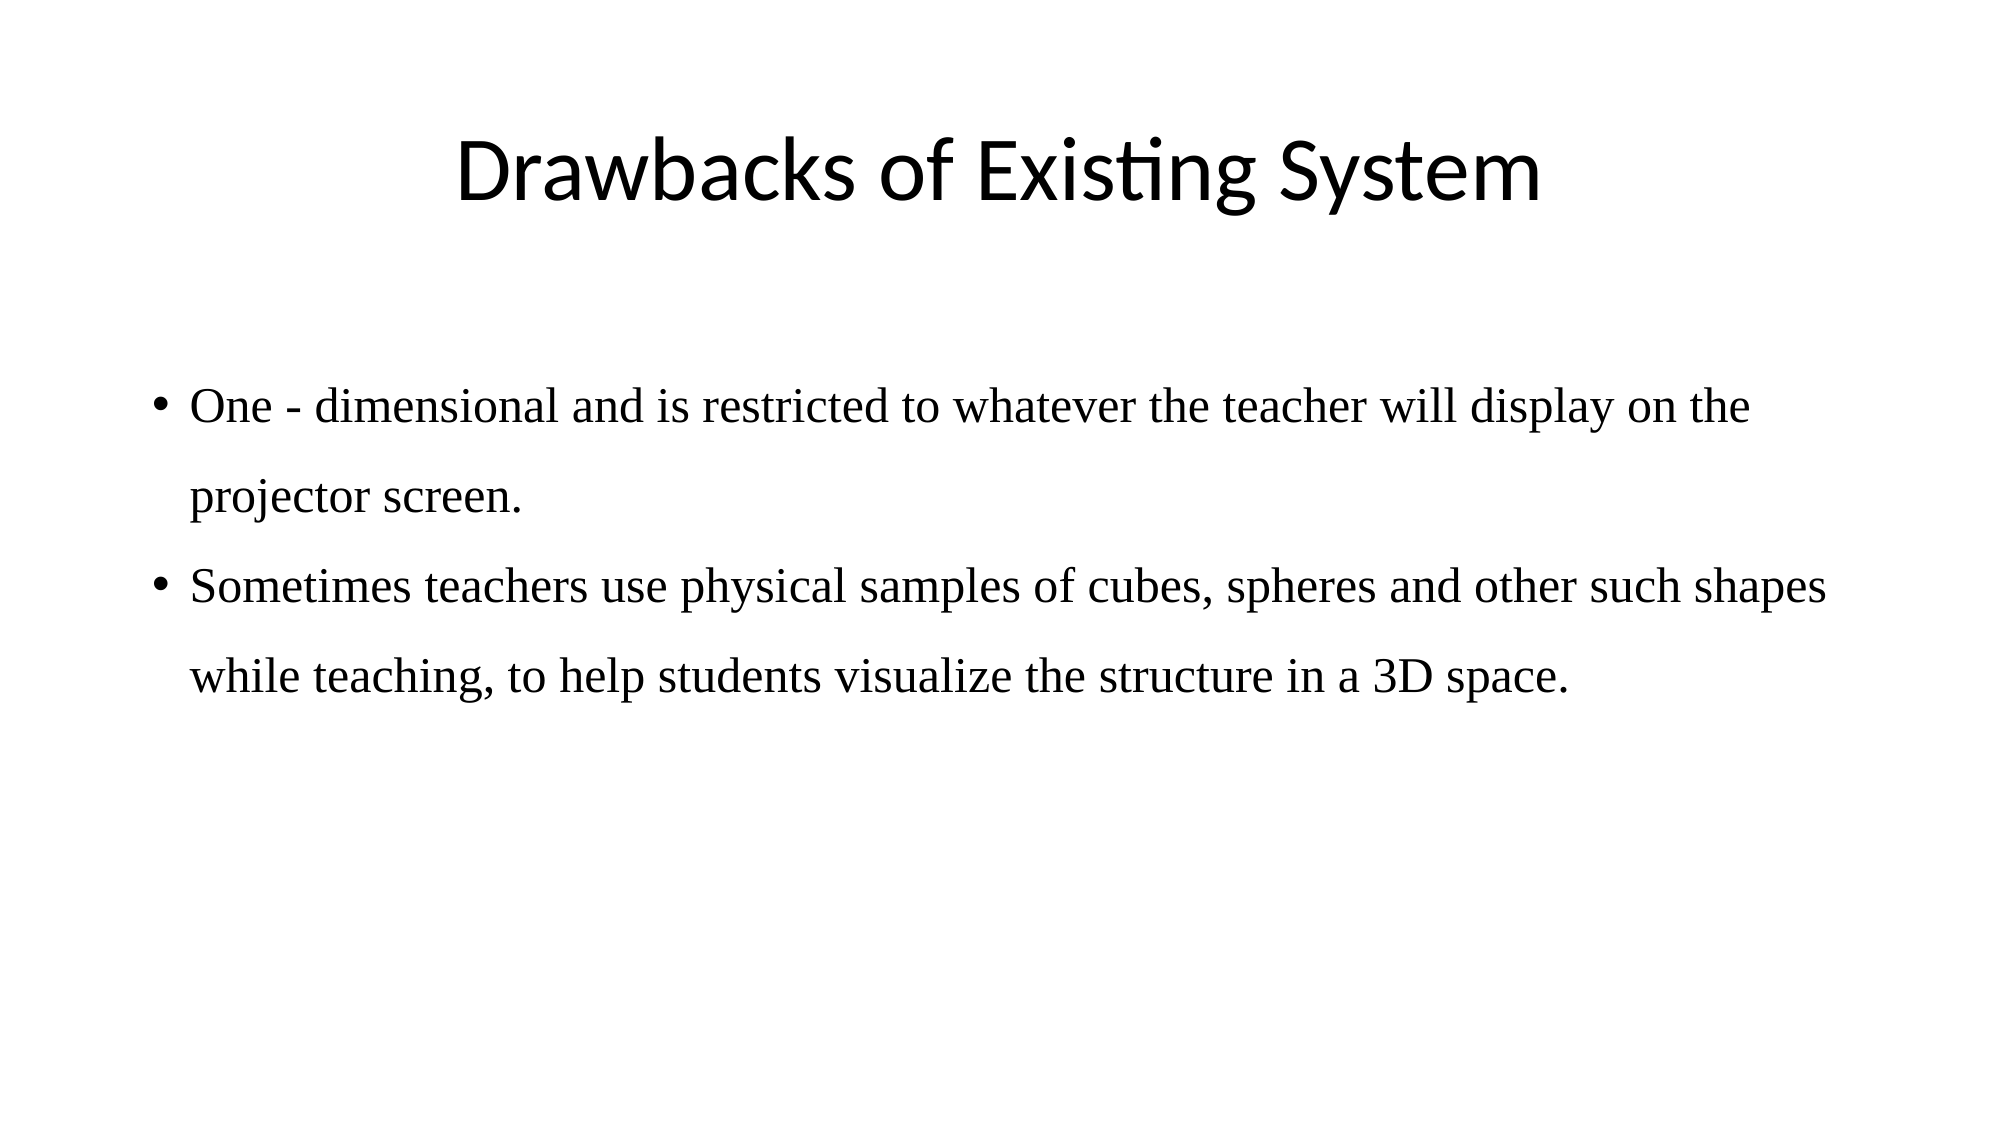

Drawbacks of Existing System
One - dimensional and is restricted to whatever the teacher will display on the projector screen.
Sometimes teachers use physical samples of cubes, spheres and other such shapes while teaching, to help students visualize the structure in a 3D space.